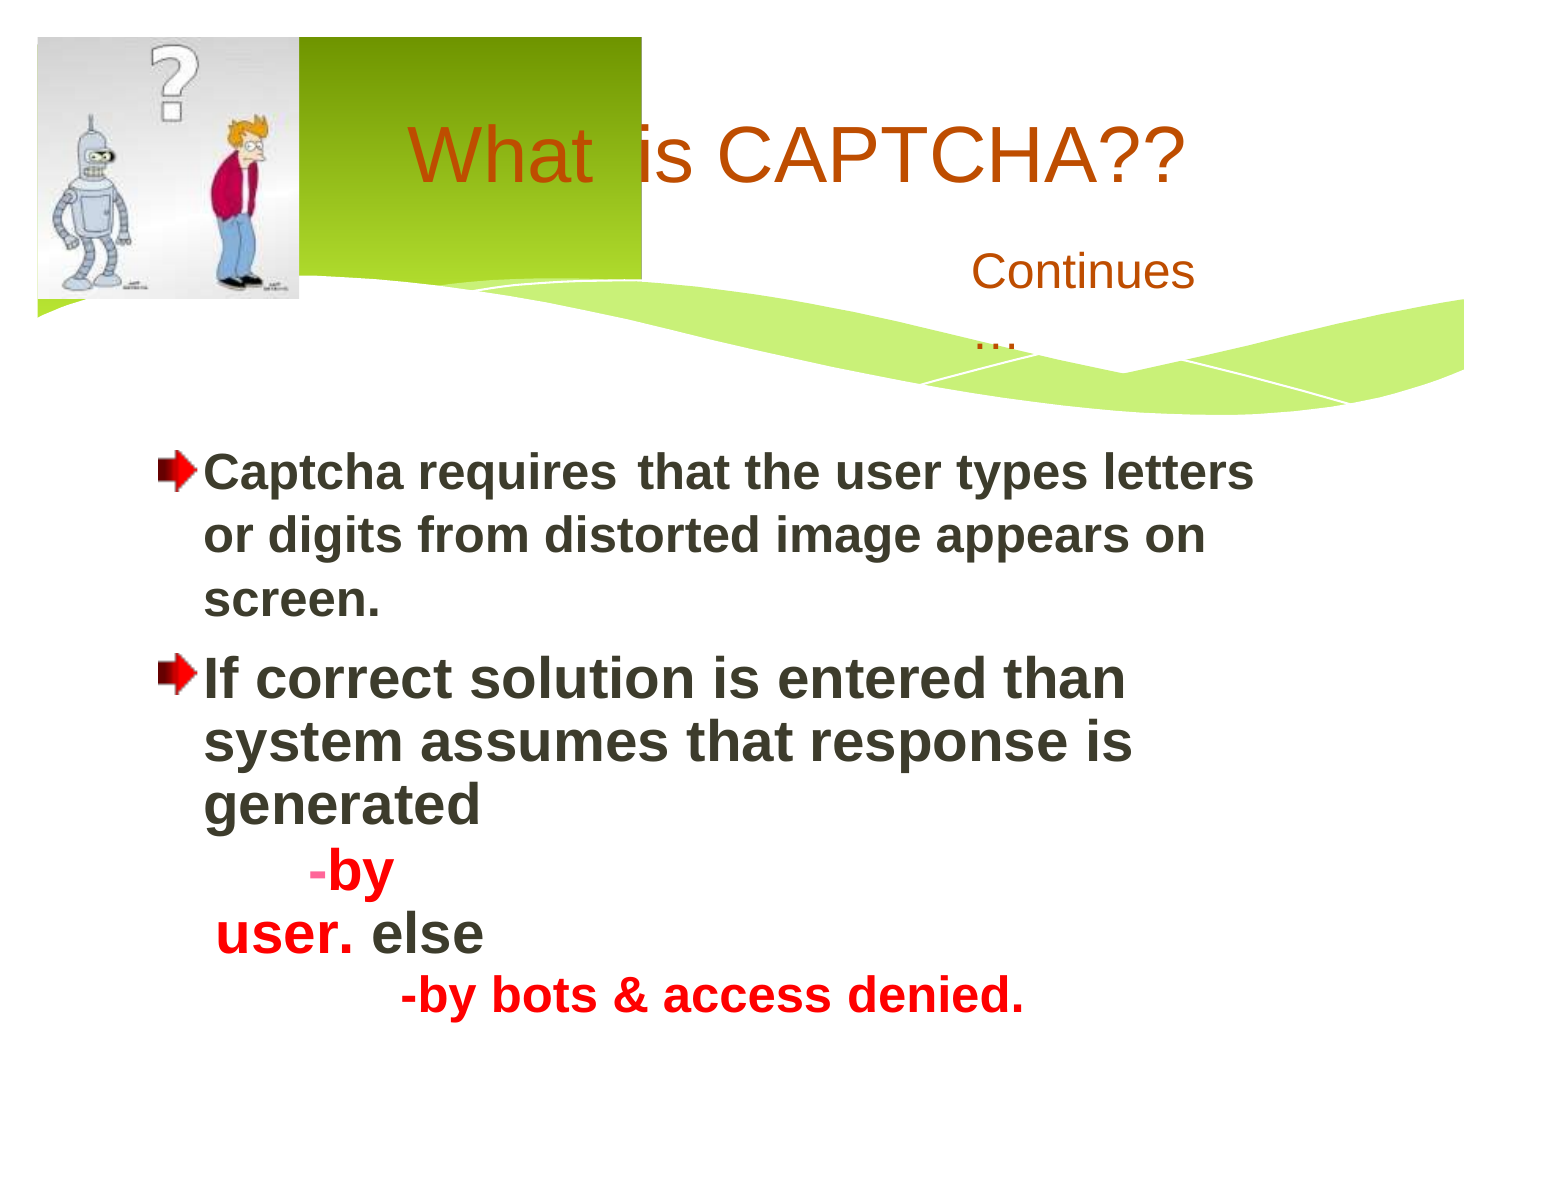

What
is CAPTCHA??
Continues…

Captcha requires
that the user types letters

or digits from distorted image appears on
screen.
If correct solution is entered than system assumes that response is generated
-by user. else
-by bots & access denied.